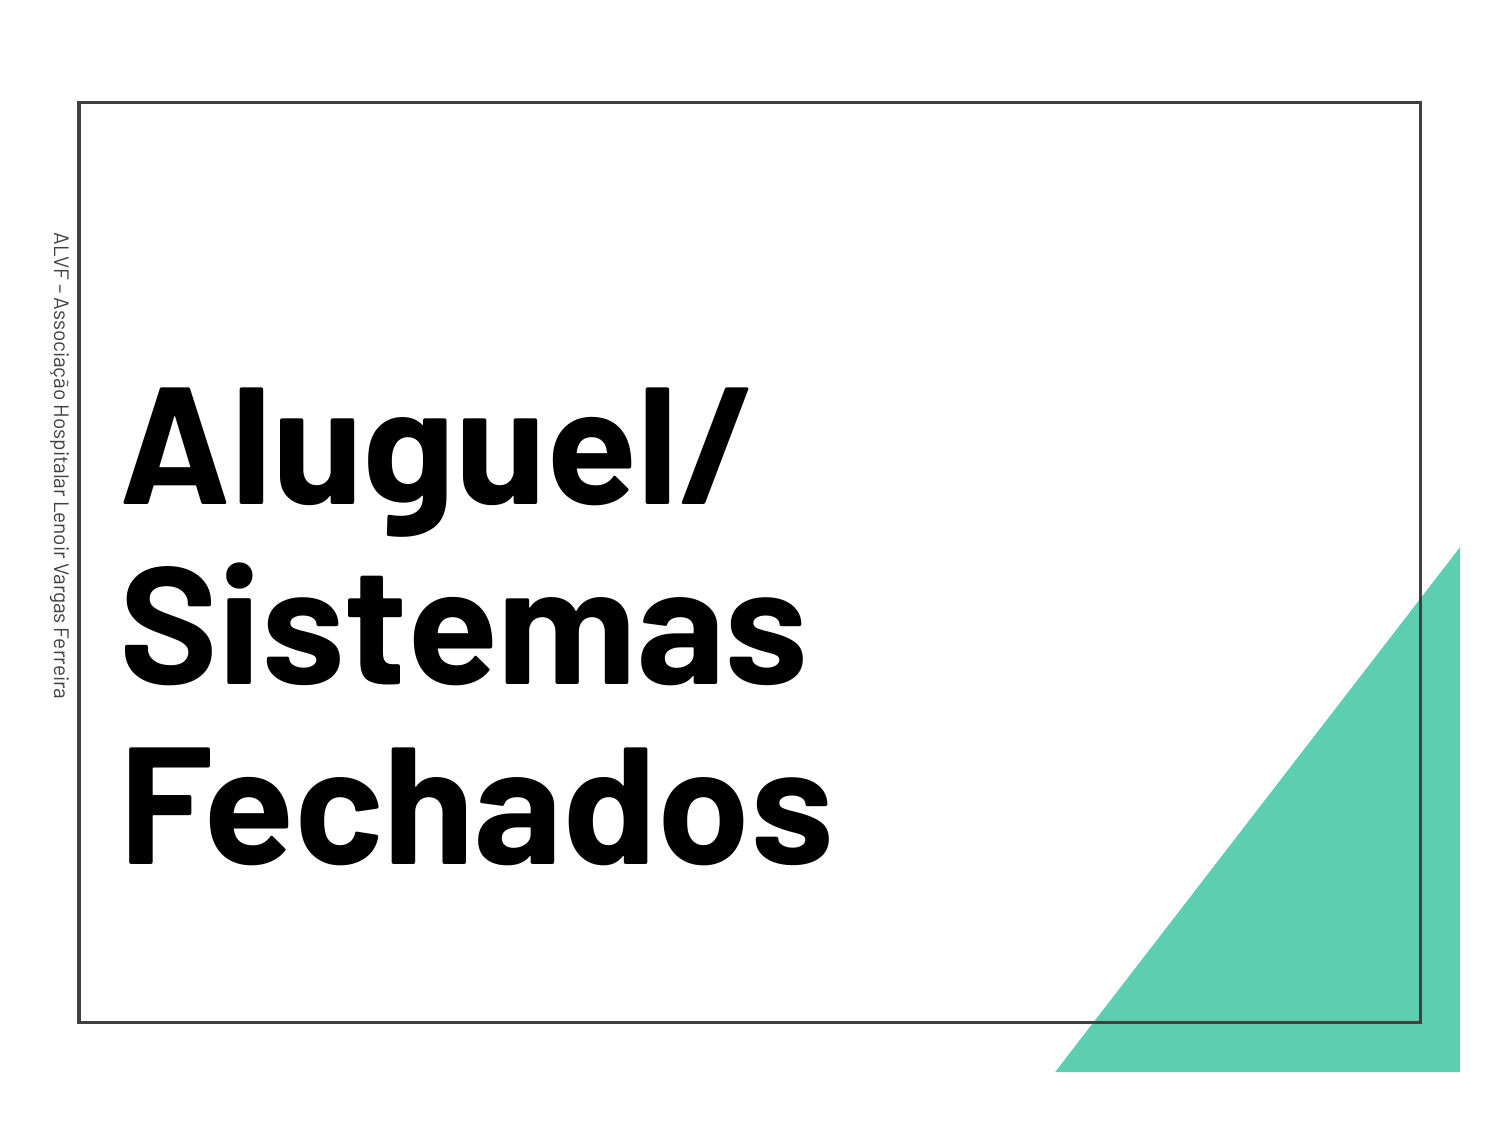

Aluguel/Sistemas Fechados

ALVF – Associação Hospitalar Lenoir Vargas Ferreira